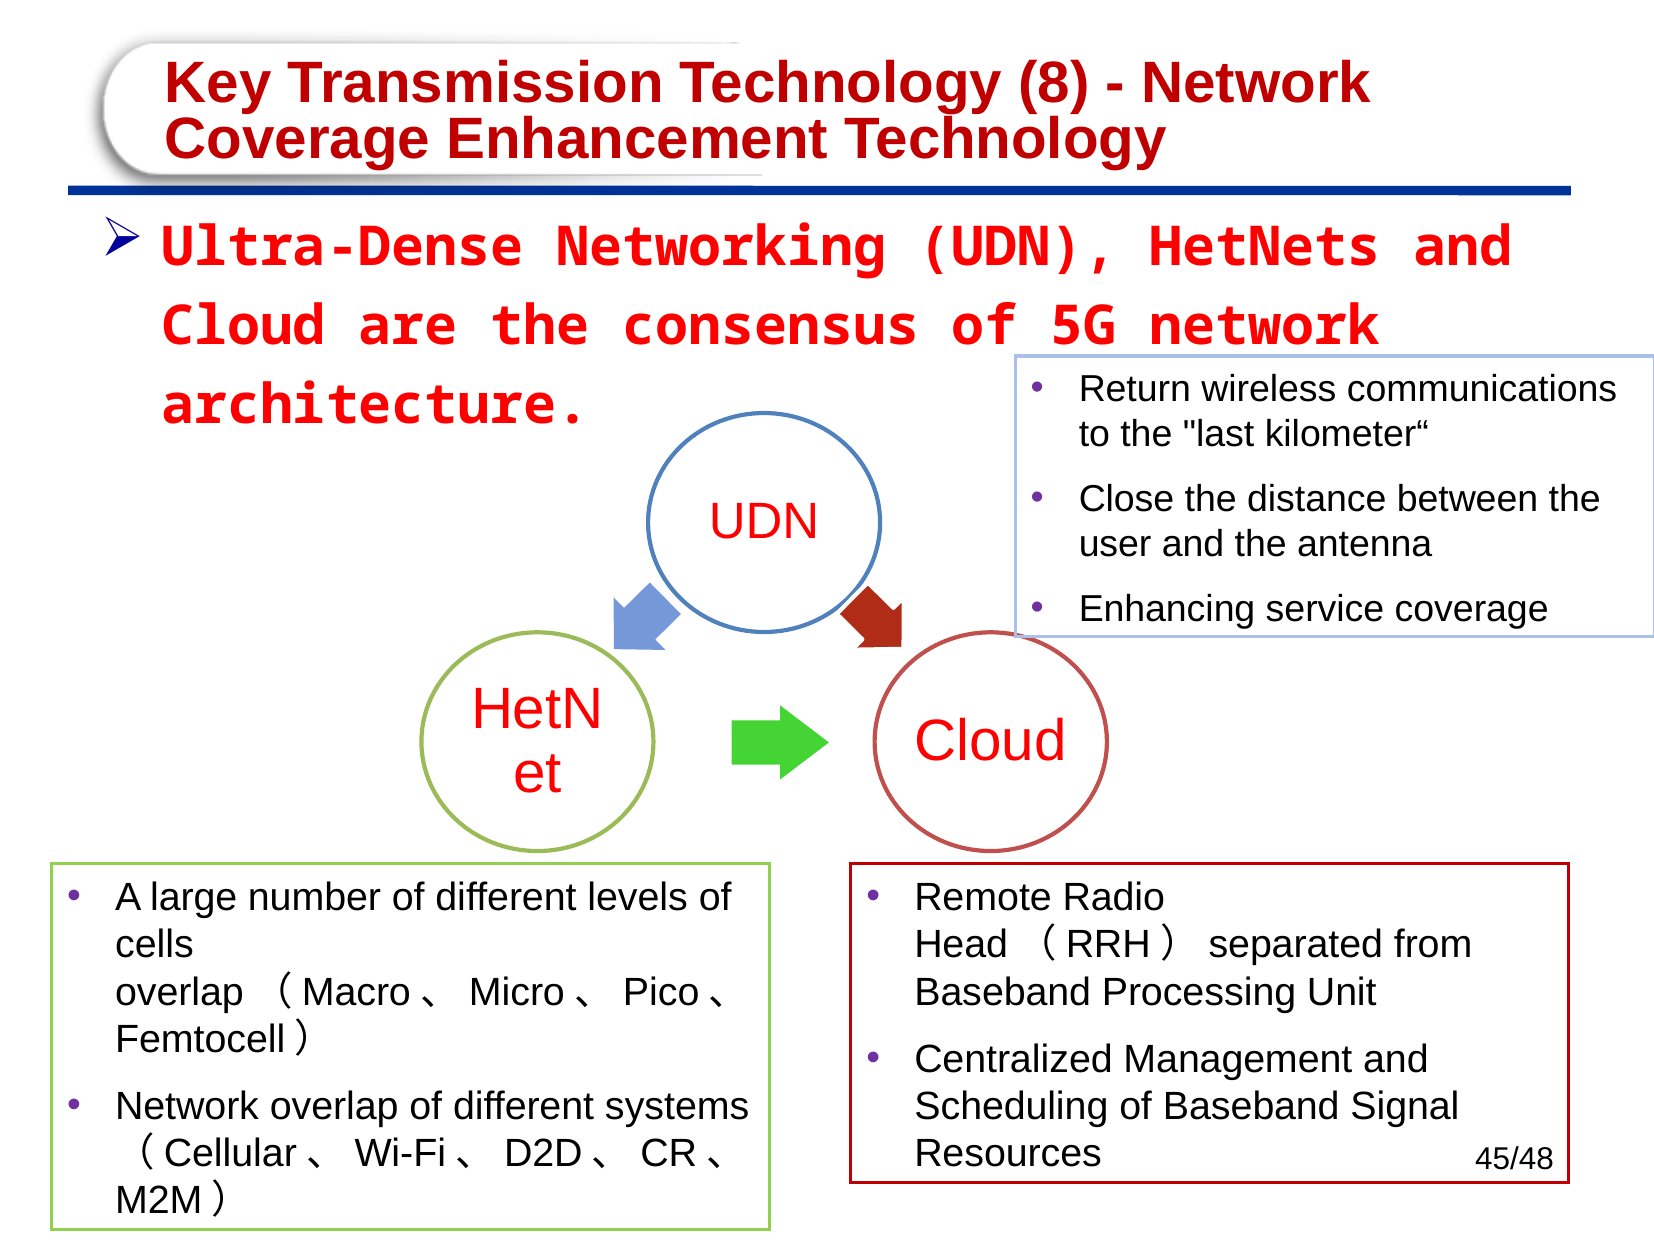

# Key Transmission Technology (8) - Network Coverage Enhancement Technology
Ultra-Dense Networking (UDN), HetNets and Cloud are the consensus of 5G network architecture.
Return wireless communications to the "last kilometer“
Close the distance between the user and the antenna
Enhancing service coverage
UDN

HetNet
Cloud

A large number of different levels of cells overlap（Macro、Micro、Pico、Femtocell）
Network overlap of different systems （Cellular、Wi-Fi、D2D、CR、M2M）
Remote Radio Head（RRH）separated from Baseband Processing Unit
Centralized Management and Scheduling of Baseband Signal Resources

45/48